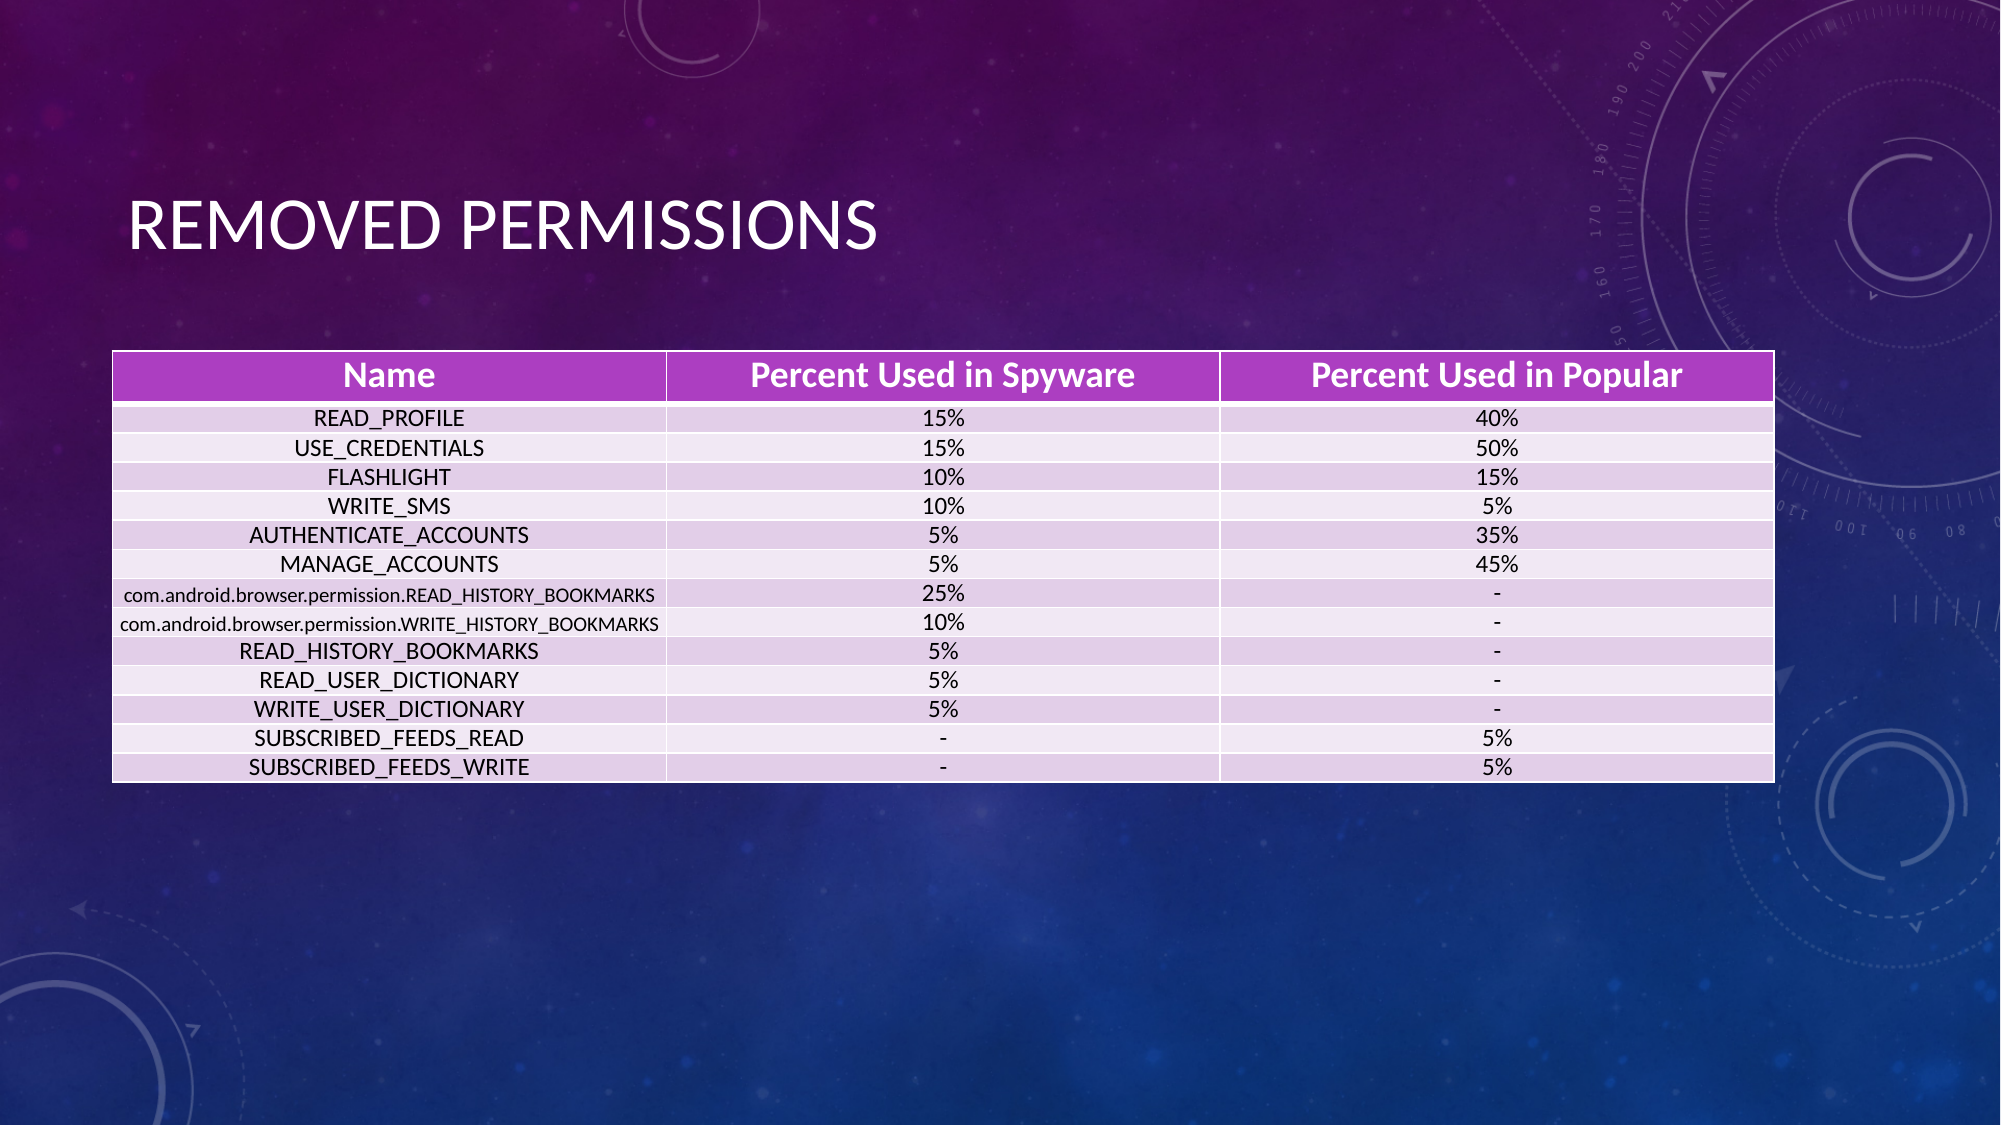

# Removed Permissions
| Name | Percent Used in Spyware | Percent Used in Popular |
| --- | --- | --- |
| READ\_PROFILE | 15% | 40% |
| USE\_CREDENTIALS | 15% | 50% |
| FLASHLIGHT | 10% | 15% |
| WRITE\_SMS | 10% | 5% |
| AUTHENTICATE\_ACCOUNTS | 5% | 35% |
| MANAGE\_ACCOUNTS | 5% | 45% |
| com.android.browser.permission.READ\_HISTORY\_BOOKMARKS | 25% | - |
| com.android.browser.permission.WRITE\_HISTORY\_BOOKMARKS | 10% | - |
| READ\_HISTORY\_BOOKMARKS | 5% | - |
| READ\_USER\_DICTIONARY | 5% | - |
| WRITE\_USER\_DICTIONARY | 5% | - |
| SUBSCRIBED\_FEEDS\_READ | - | 5% |
| SUBSCRIBED\_FEEDS\_WRITE | - | 5% |